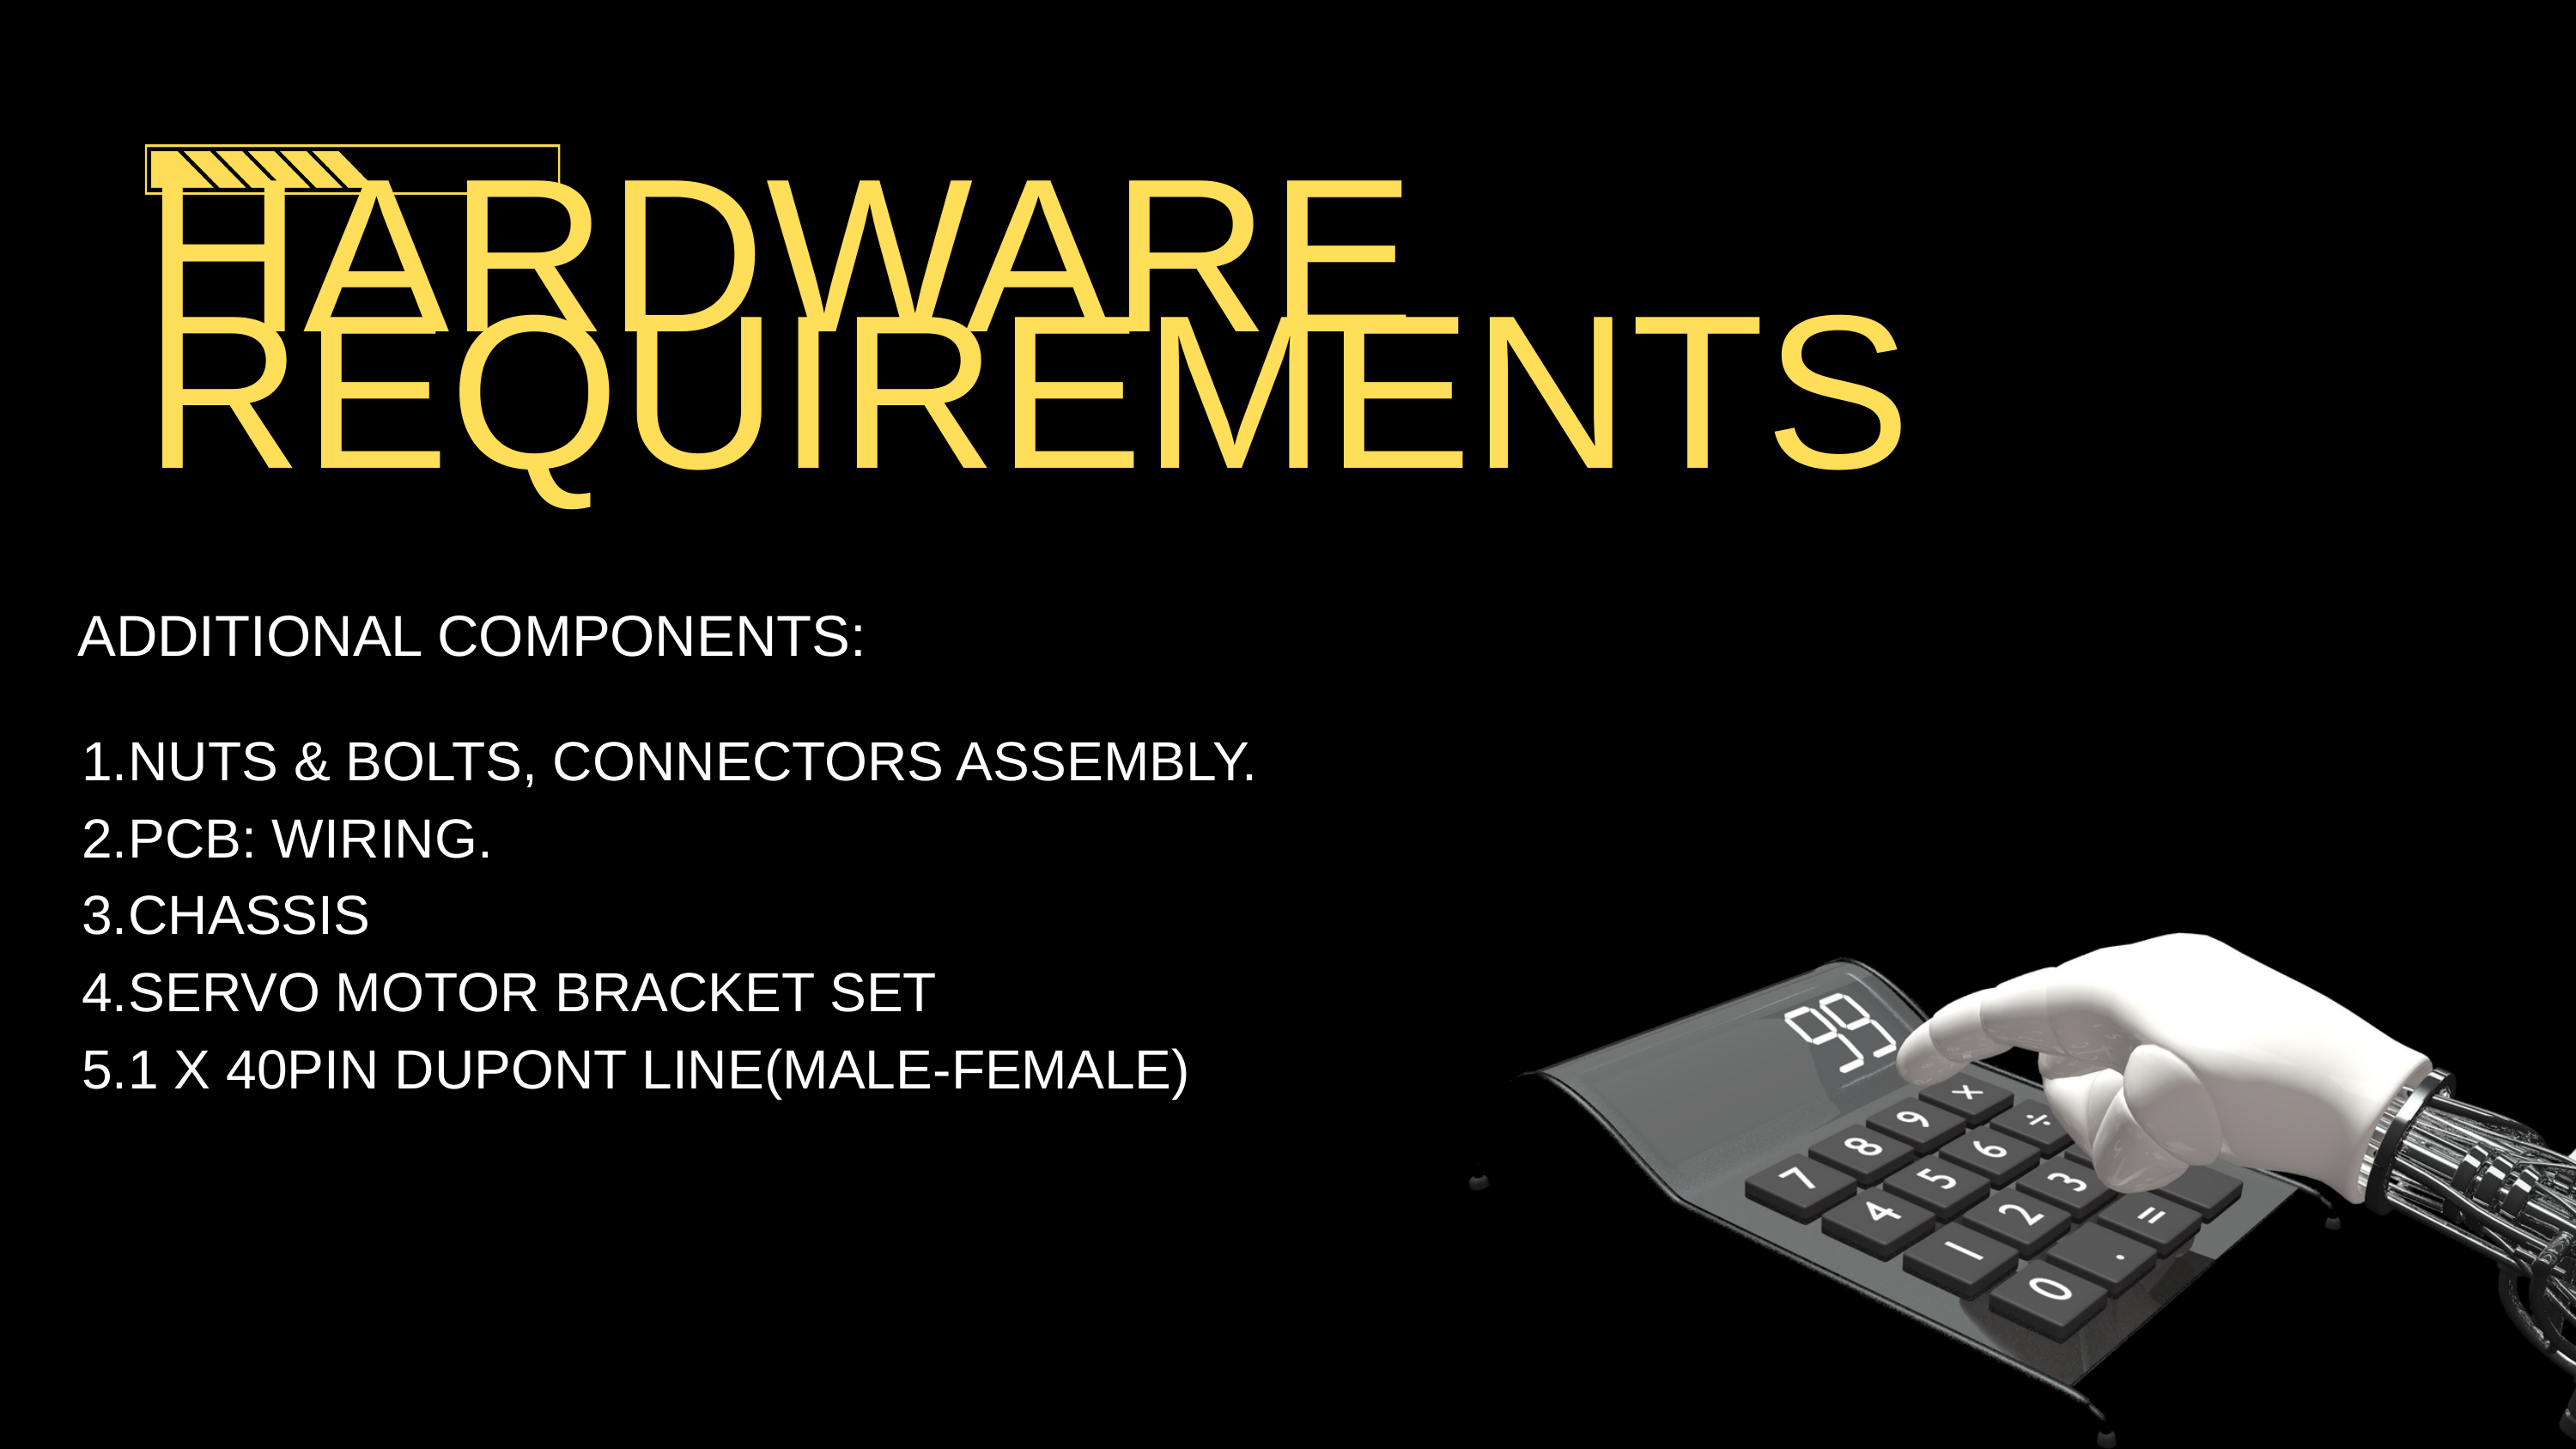

HARDWARE REQUIREMENTS
ADDITIONAL COMPONENTS:

NUTS & BOLTS, CONNECTORS ASSEMBLY.
PCB: WIRING.
CHASSIS
SERVO MOTOR BRACKET SET
1 X 40PIN DUPONT LINE(MALE-FEMALE)